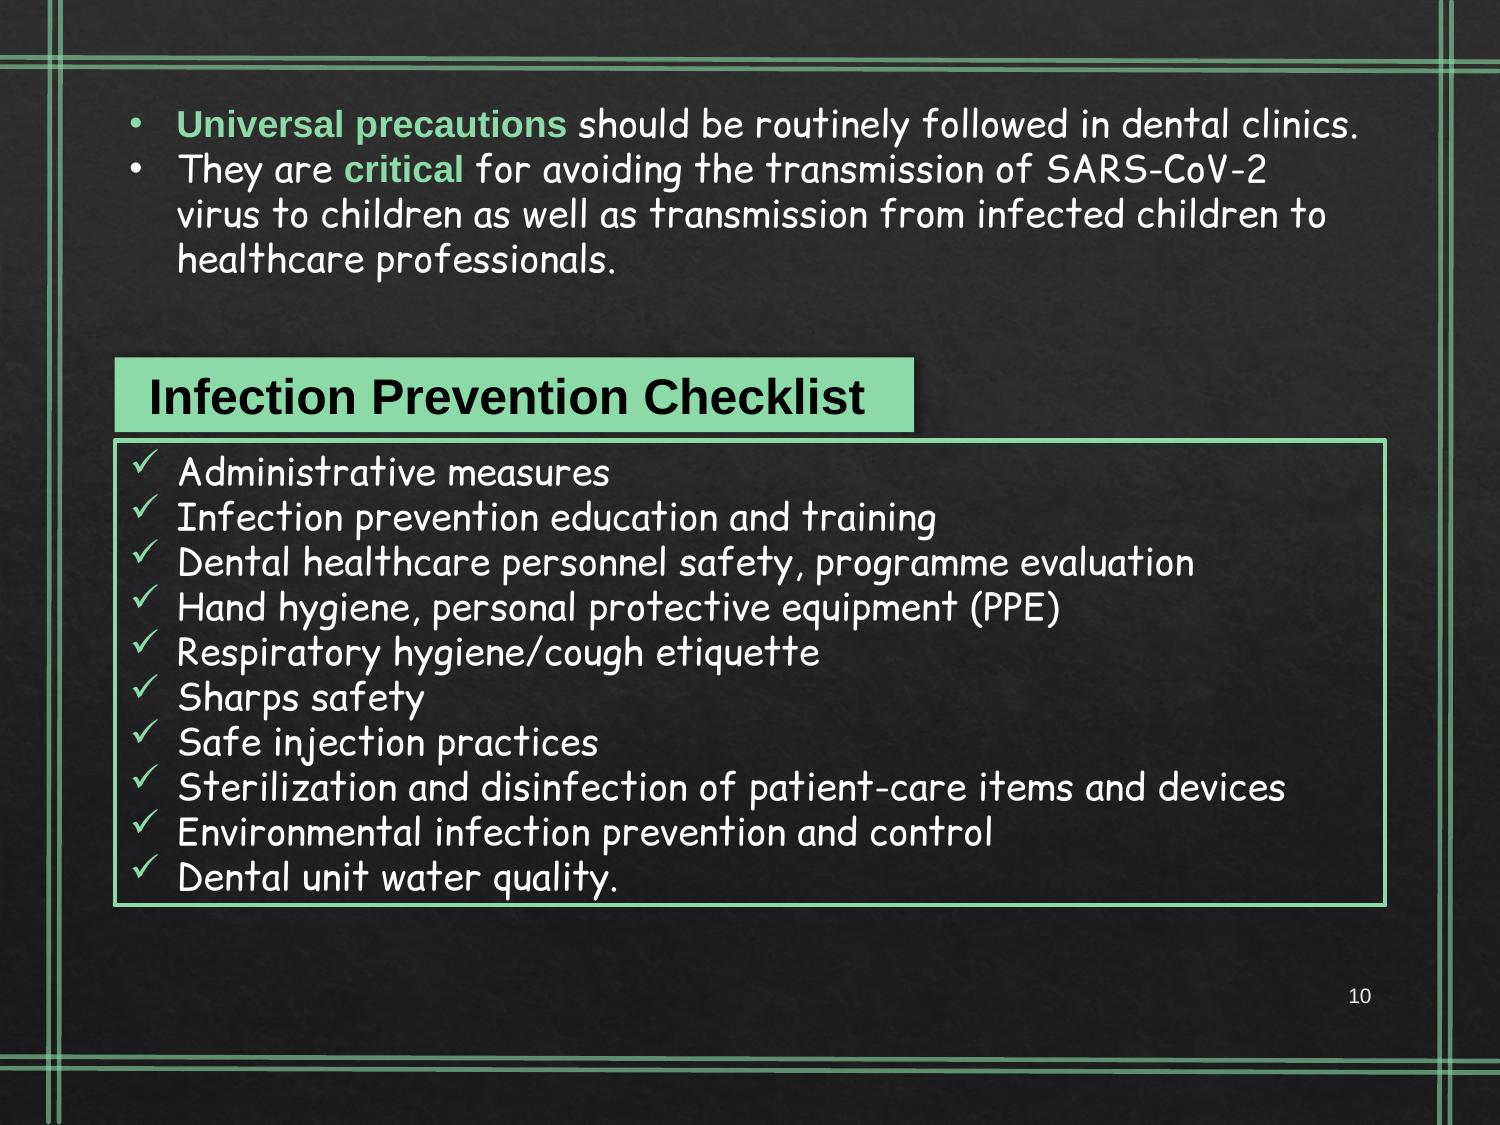

Universal precautions should be routinely followed in dental clinics.
They are critical for avoiding the transmission of SARS-CoV-2 virus to children as well as transmission from infected children to healthcare professionals.
Infection Prevention Checklist
Administrative measures
Infection prevention education and training
Dental healthcare personnel safety, programme evaluation
Hand hygiene, personal protective equipment (PPE)
Respiratory hygiene/cough etiquette
Sharps safety
Safe injection practices
Sterilization and disinfection of patient-care items and devices
Environmental infection prevention and control
Dental unit water quality.
10